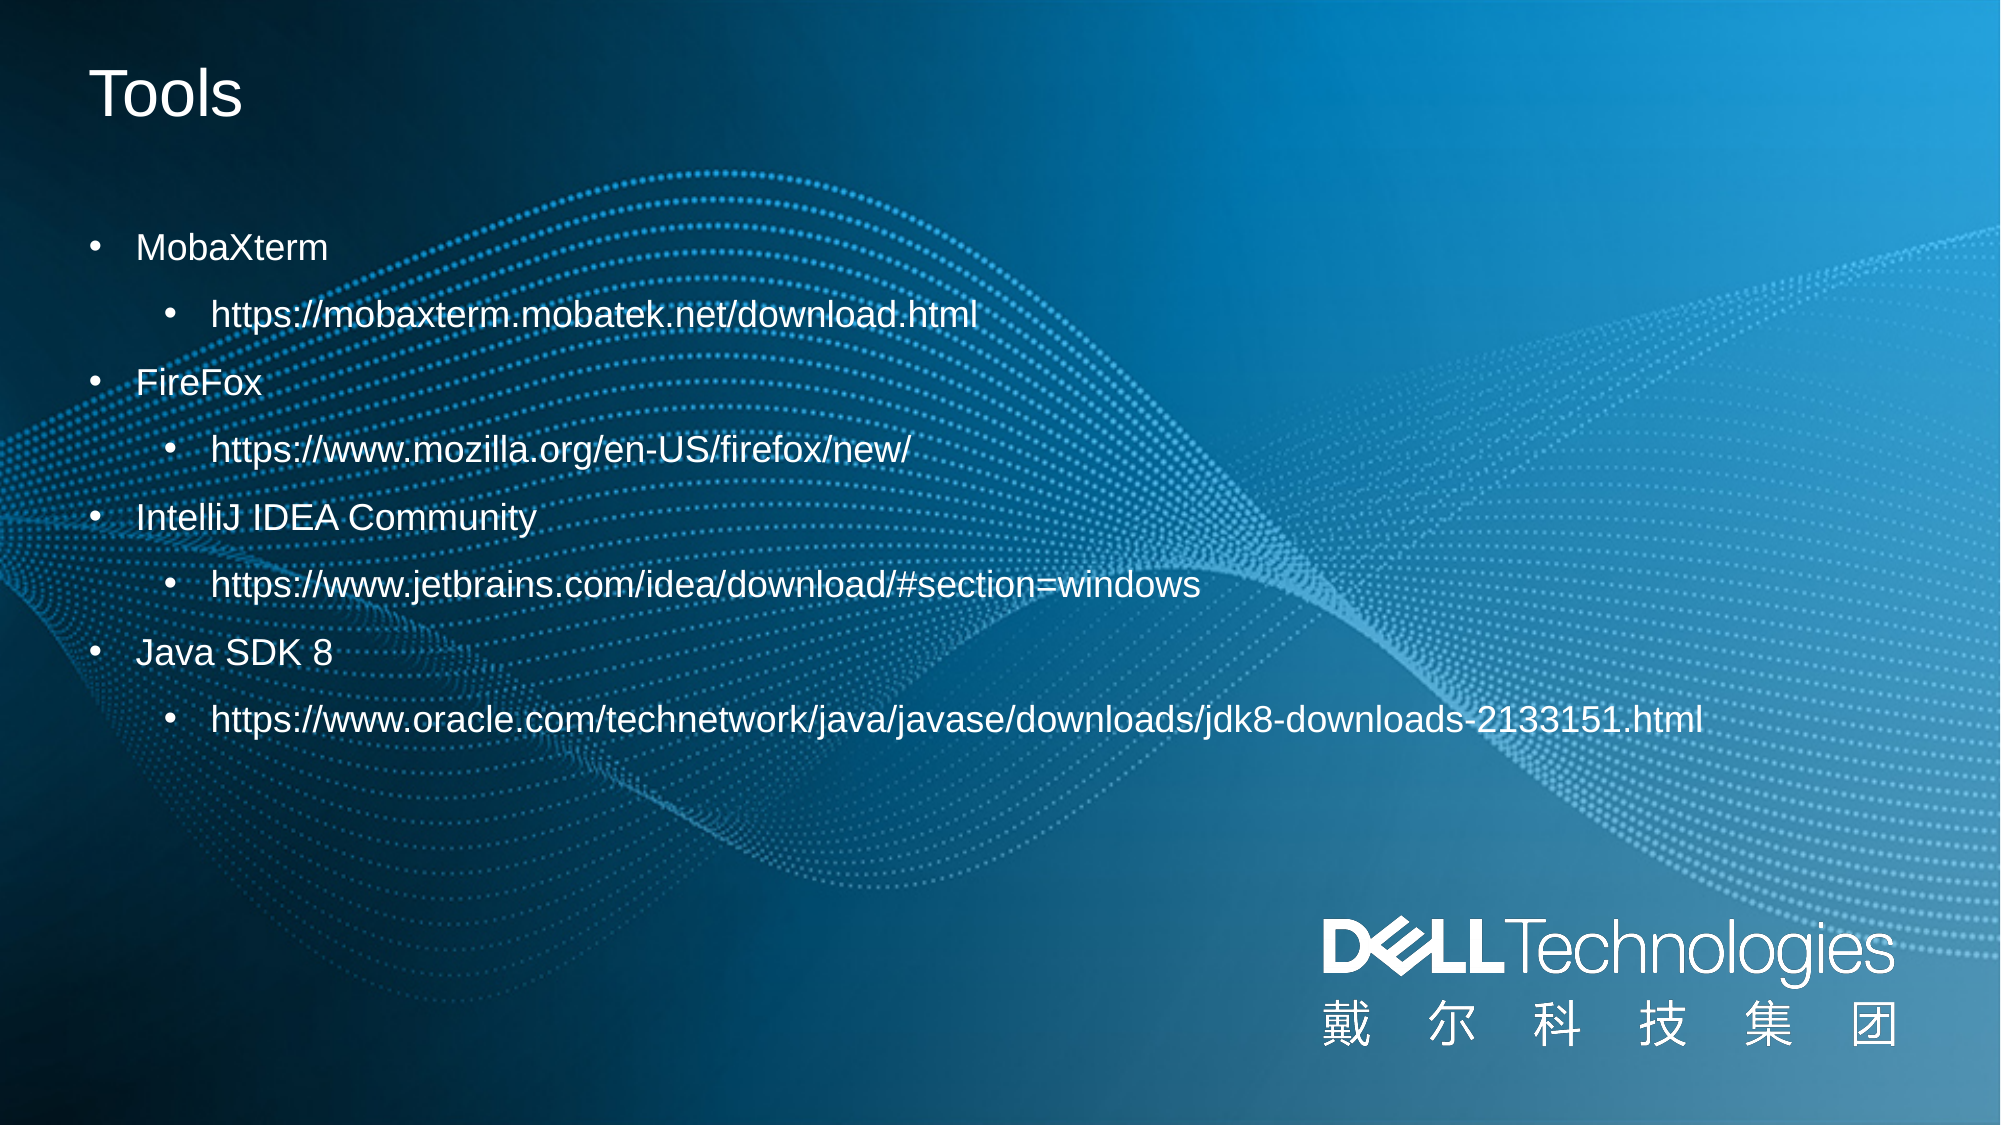

# Tools
MobaXterm
https://mobaxterm.mobatek.net/download.html
FireFox
https://www.mozilla.org/en-US/firefox/new/
IntelliJ IDEA Community
https://www.jetbrains.com/idea/download/#section=windows
Java SDK 8
https://www.oracle.com/technetwork/java/javase/downloads/jdk8-downloads-2133151.html